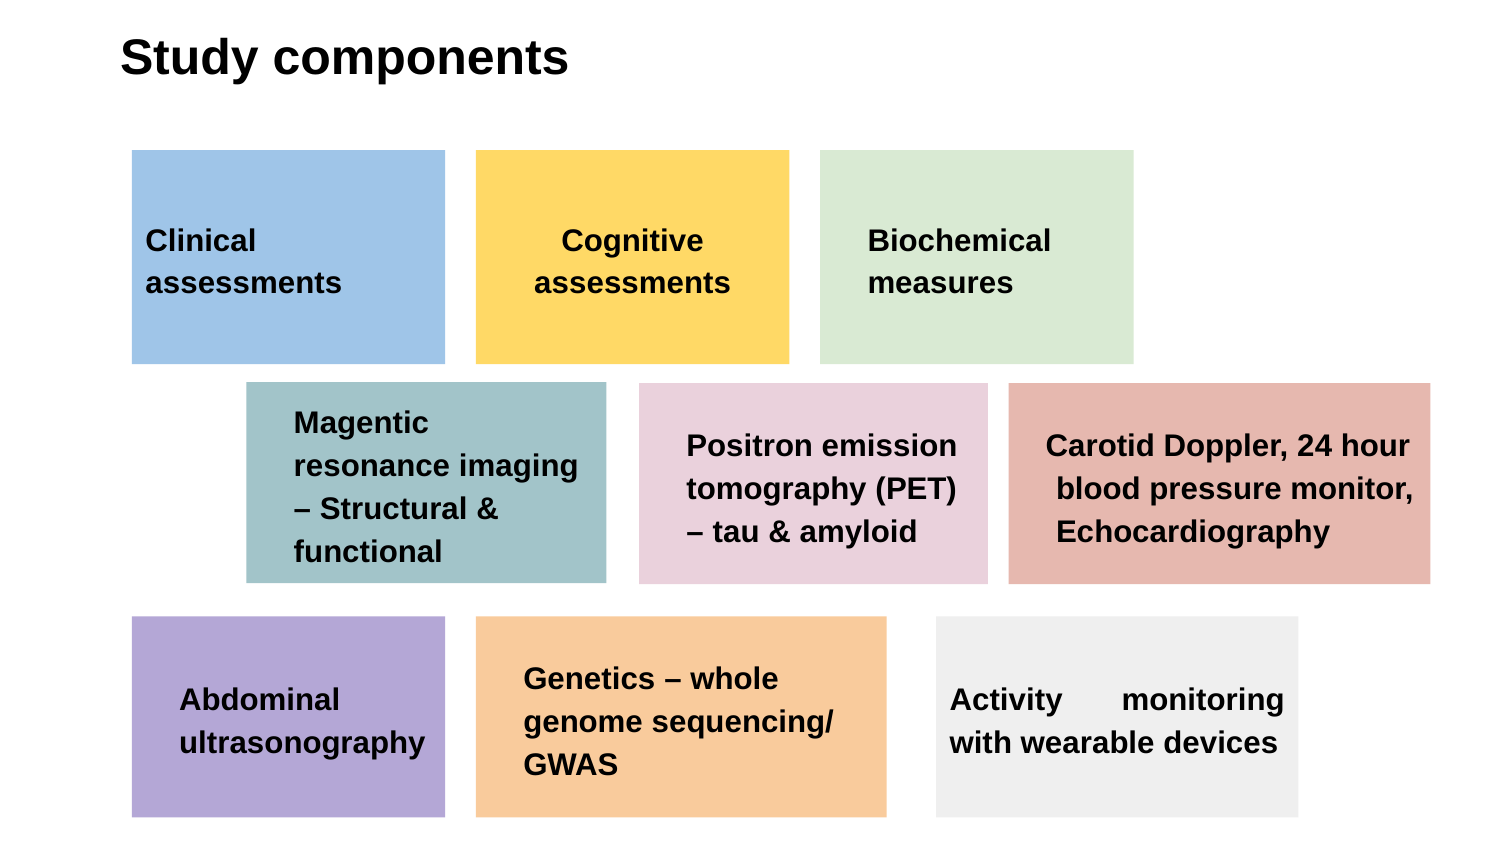

Study components
Clinical assessments
Cognitive assessments
Biochemical measures
Magentic resonance imaging – Structural & functional
Positron emission tomography (PET) – tau & amyloid
Carotid Doppler, 24 hour blood pressure monitor, Echocardiography
Abdominal ultrasonography
Genetics – whole genome sequencing/ GWAS
Activity monitoring with wearable devices